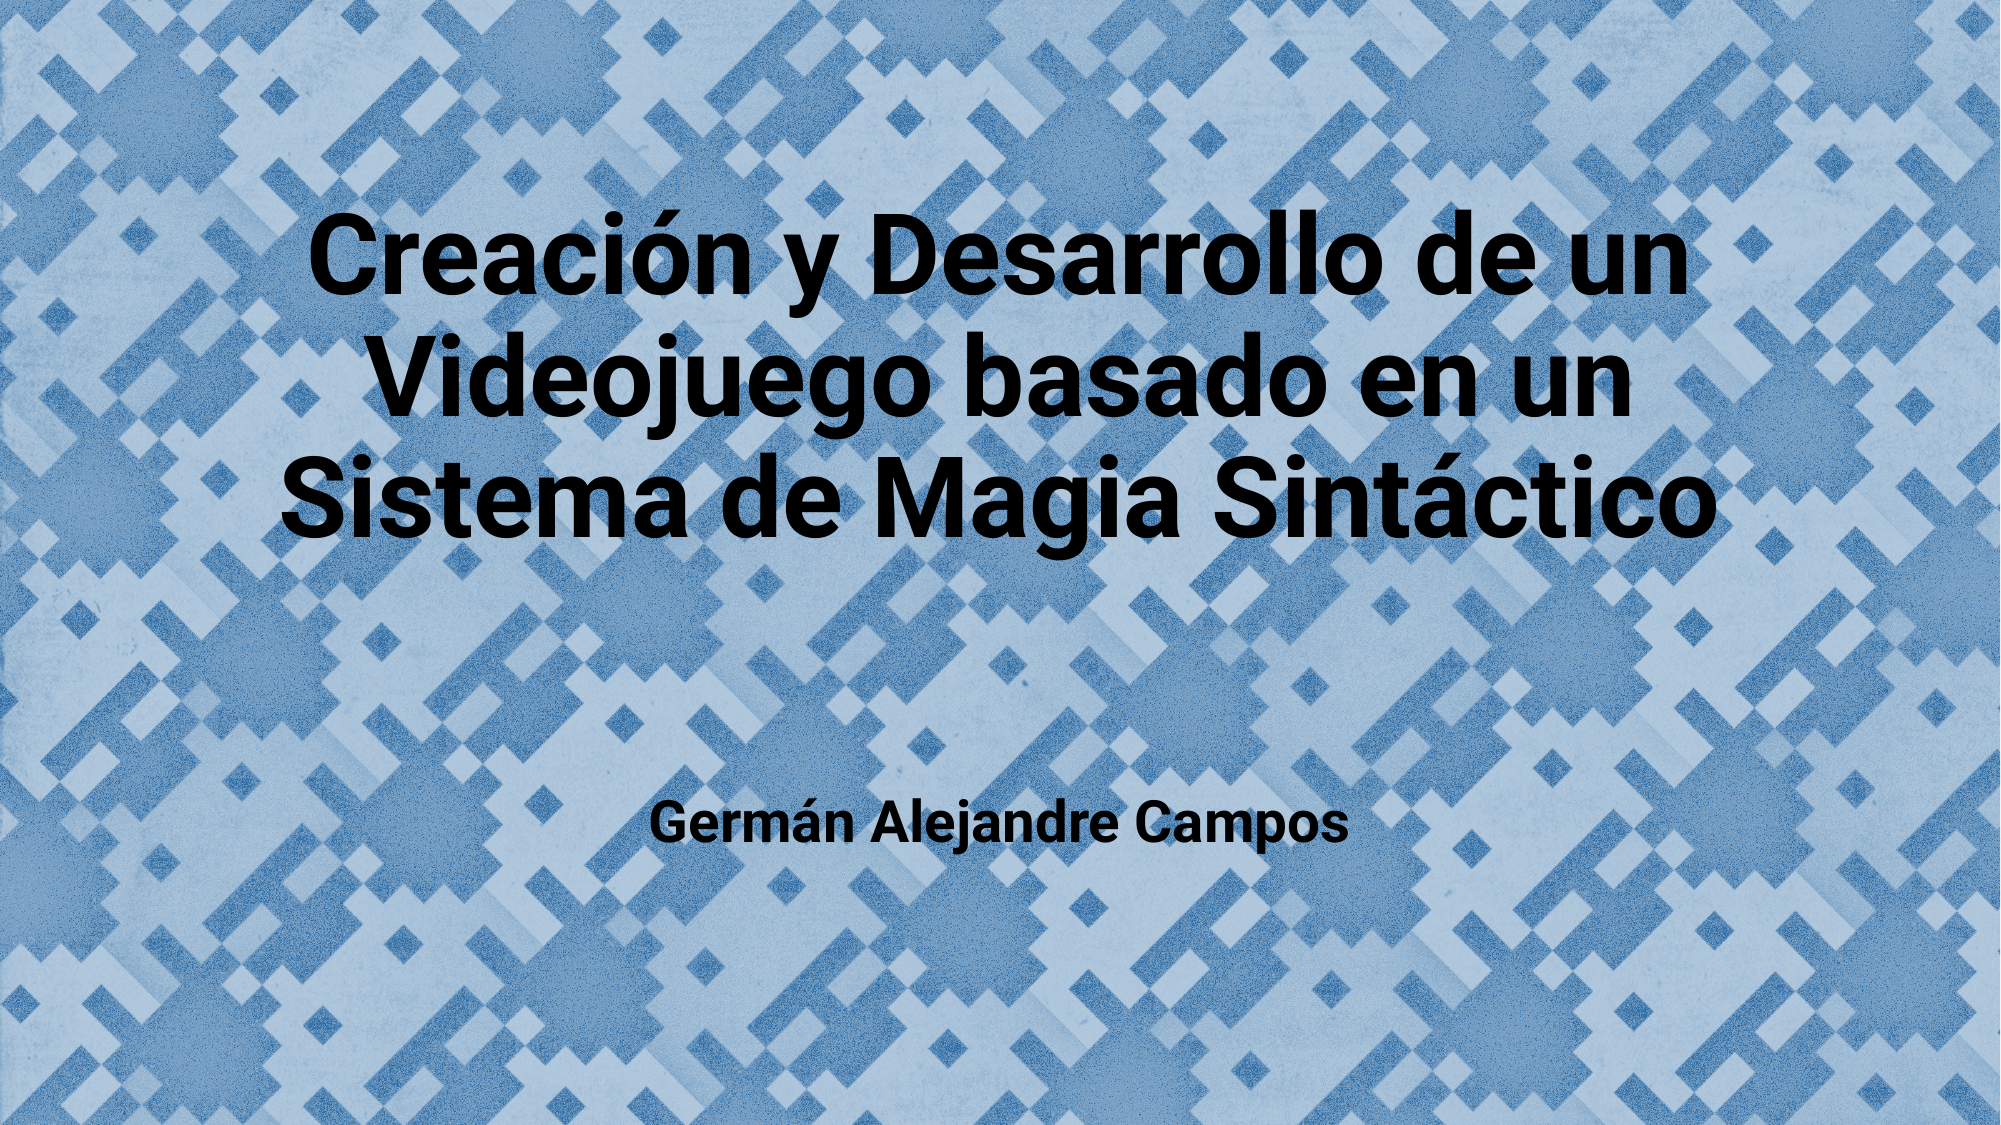

# Creación y Desarrollo de un Videojuego basado en un Sistema de Magia Sintáctico
Germán Alejandre Campos